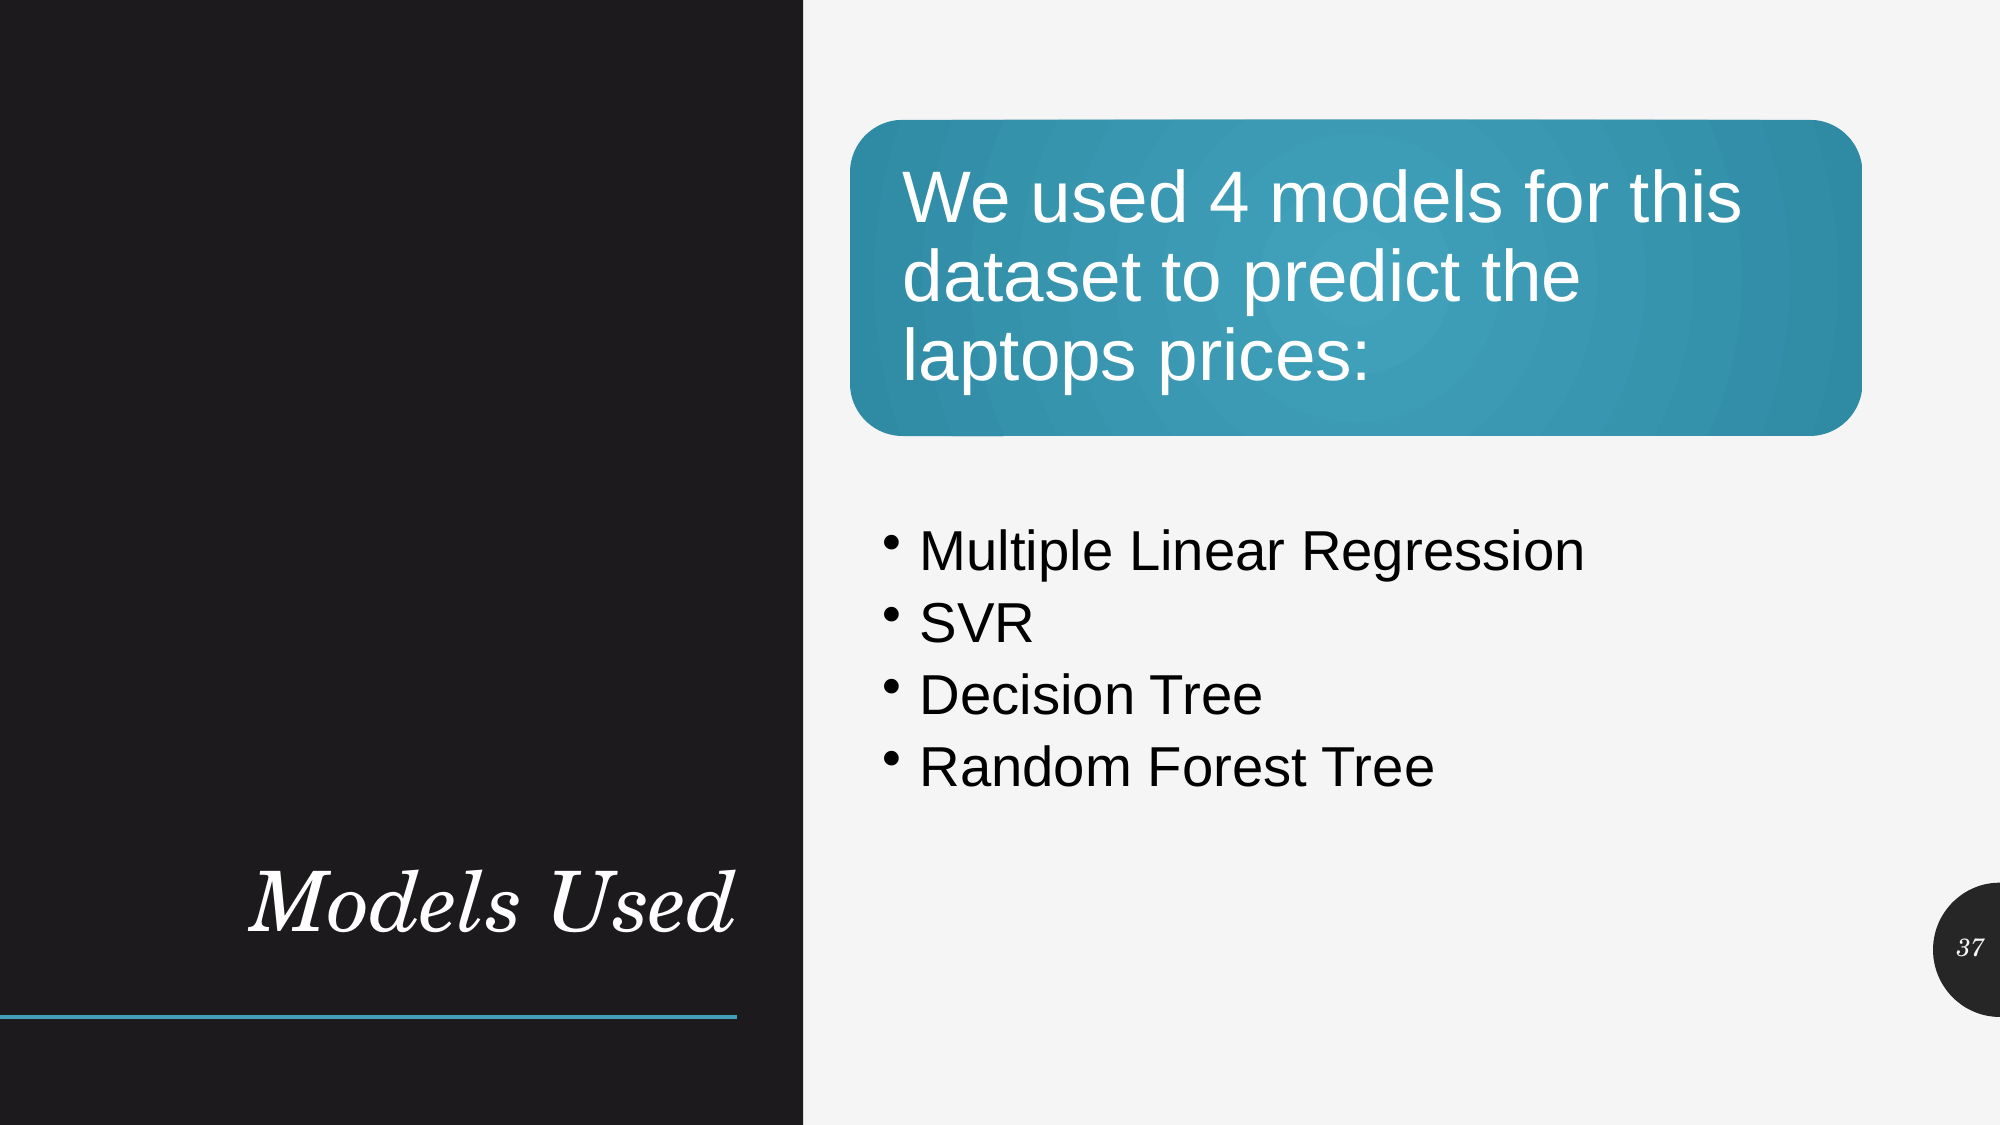

# Models Used
We used 4 models for this dataset to predict the laptops prices:

Multiple Linear Regression
SVR
Decision Tree
Random Forest Tree
37